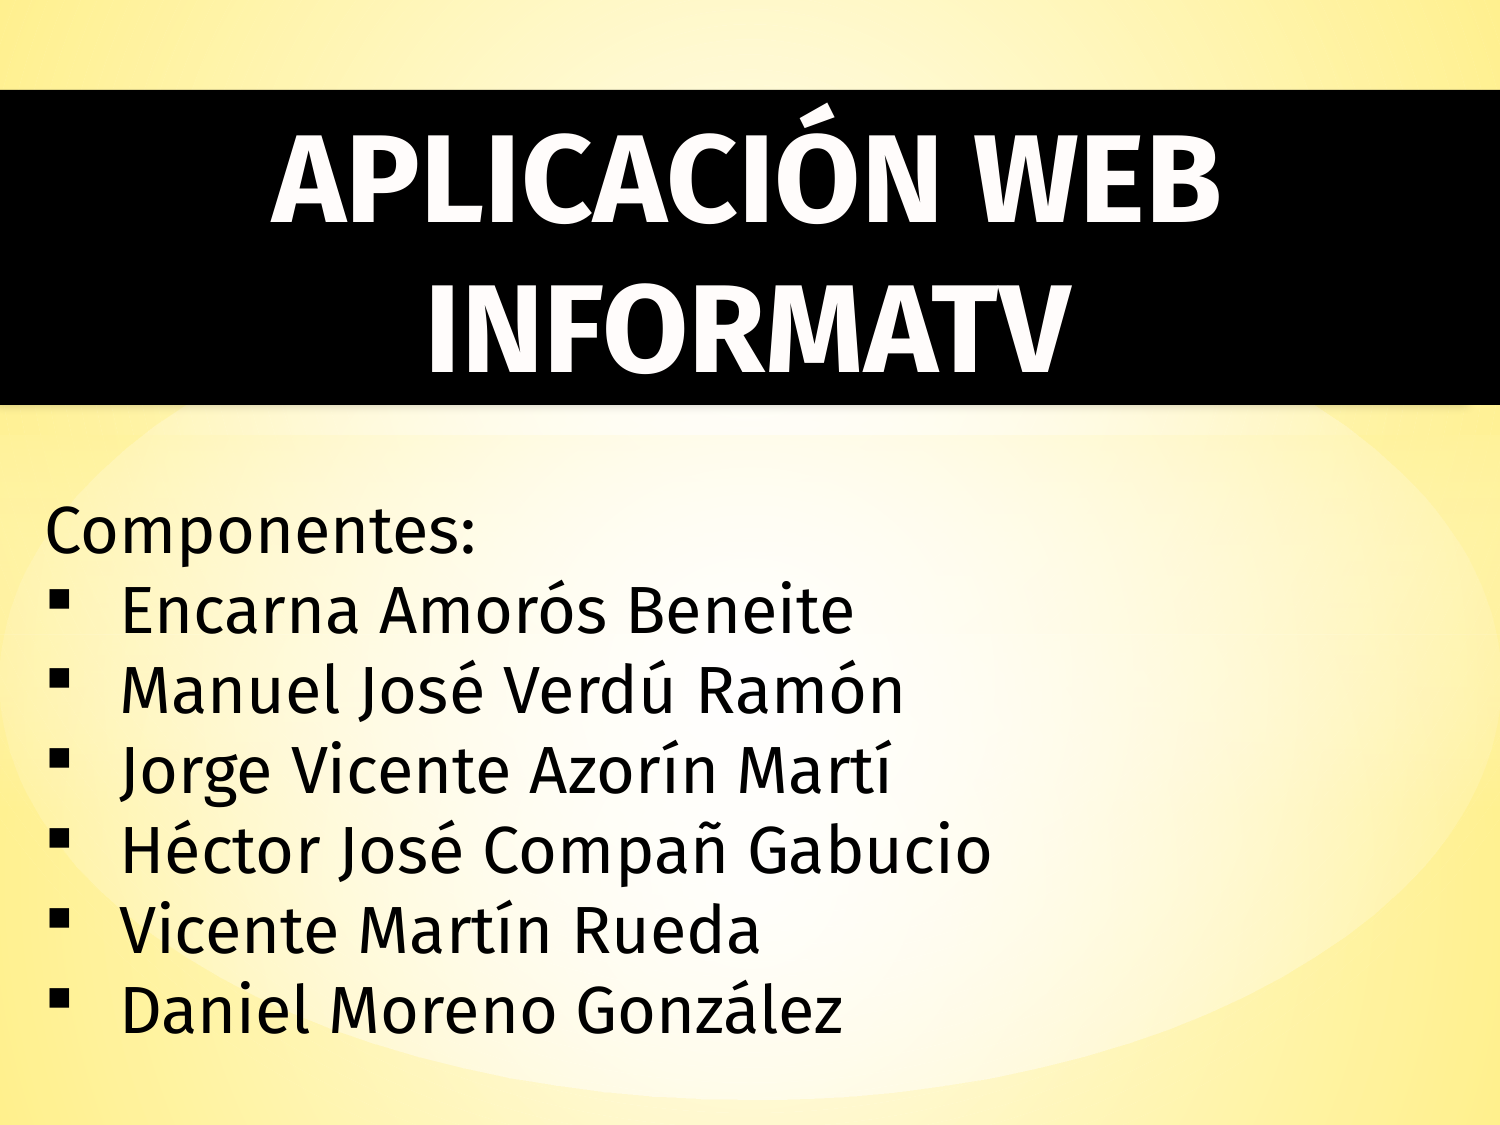

APLICACIÓN WEB INFORMATV
Componentes:
Encarna Amorós Beneite
Manuel José Verdú Ramón
Jorge Vicente Azorín Martí
Héctor José Compañ Gabucio
Vicente Martín Rueda
Daniel Moreno González